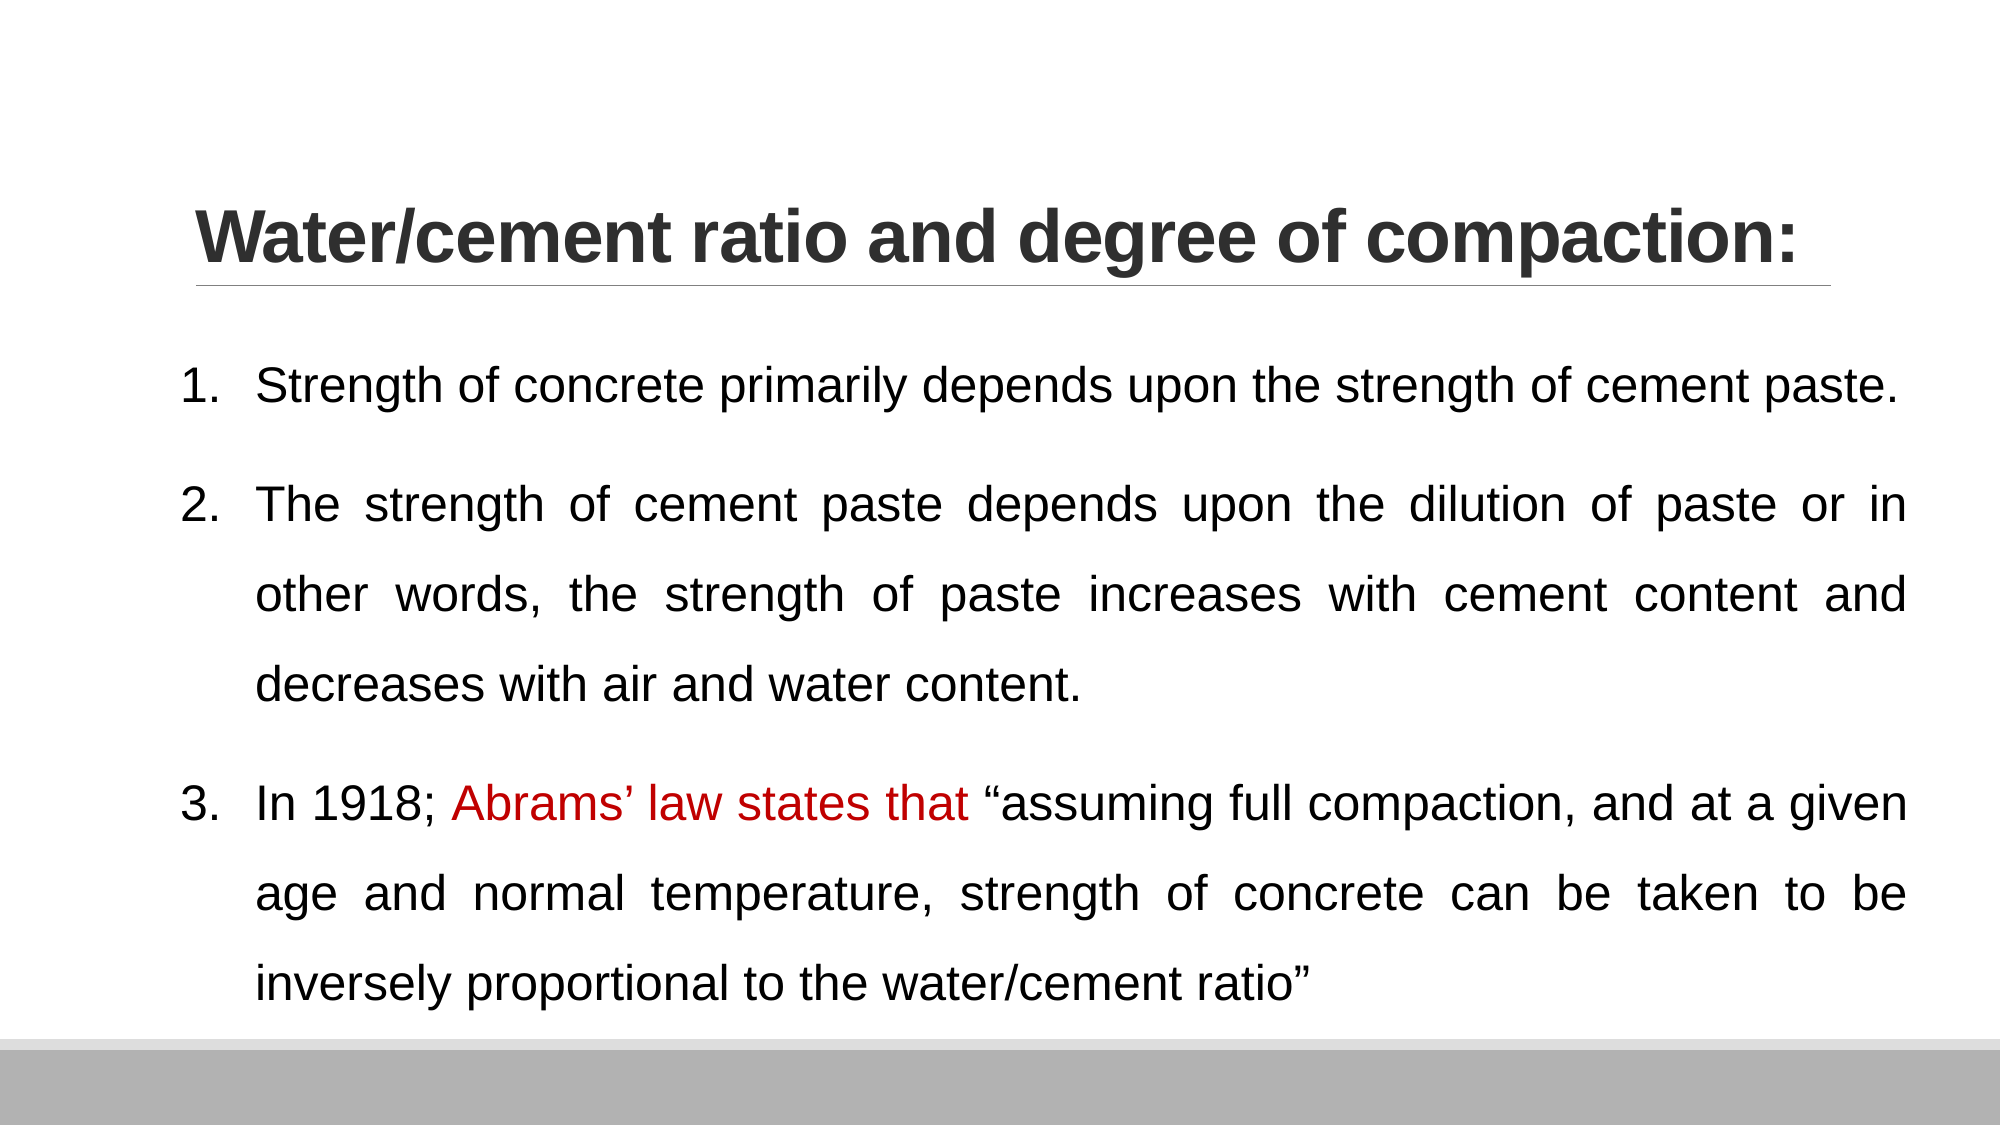

# Water/cement ratio and degree of compaction:
Strength of concrete primarily depends upon the strength of cement paste.
The strength of cement paste depends upon the dilution of paste or in other words, the strength of paste increases with cement content and decreases with air and water content.
In 1918; Abrams’ law states that “assuming full compaction, and at a given age and normal temperature, strength of concrete can be taken to be inversely proportional to the water/cement ratio”